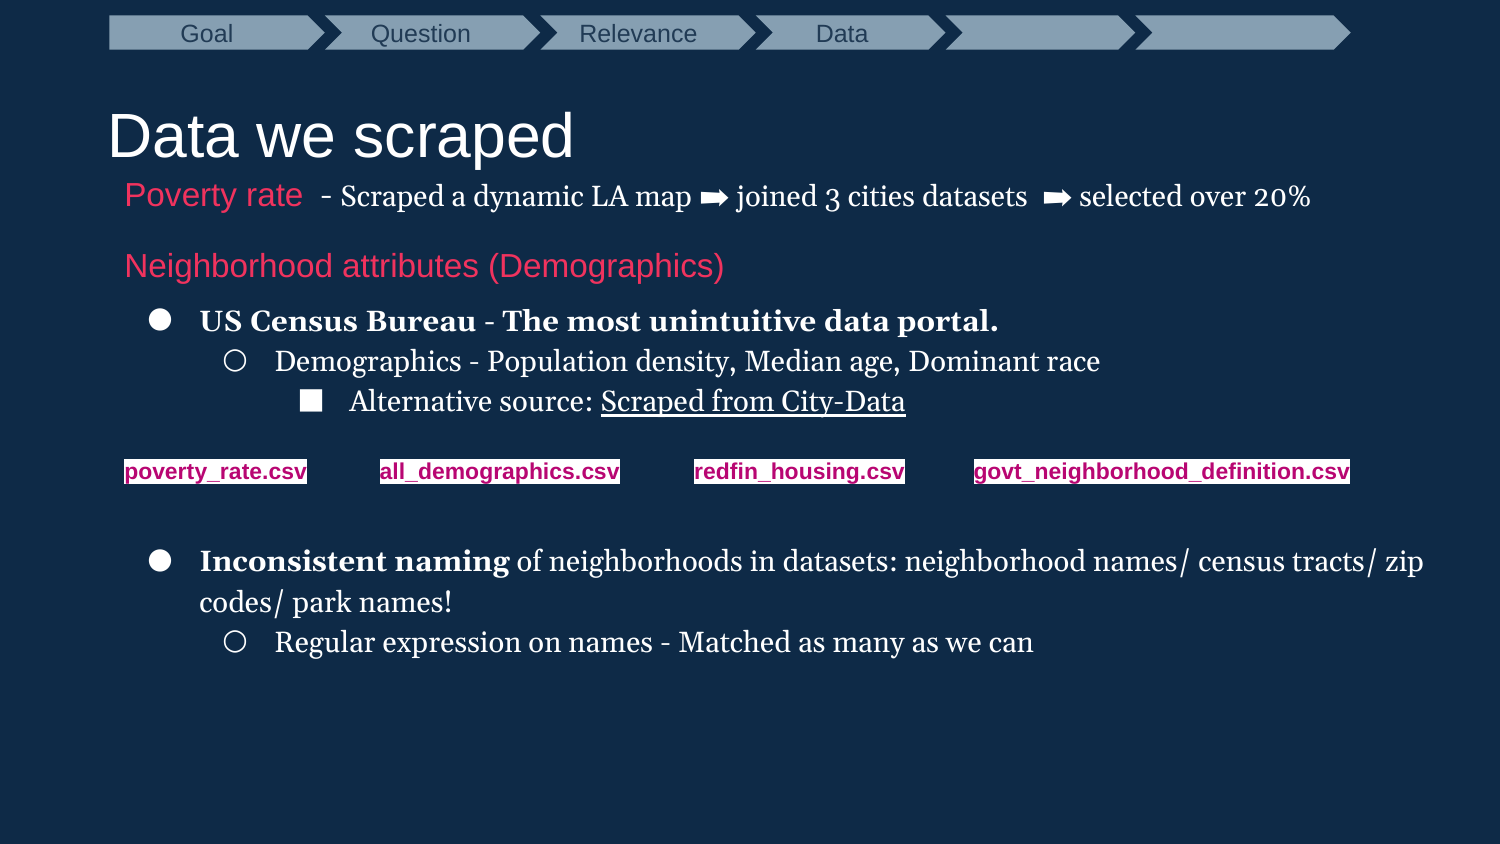

Goal
  Question
 Relevance
    Data

Data we scraped
Poverty rate  - Scraped a dynamic LA map ➡️ joined 3 cities datasets  ➡️ selected over 20%
Neighborhood attributes (Demographics)
US Census Bureau - The most unintuitive data portal.
Demographics - Population density, Median age, Dominant race
Alternative source: Scraped from City-Data

Inconsistent naming of neighborhoods in datasets: neighborhood names/ census tracts/ zip codes/ park names!
Regular expression on names - Matched as many as we can
poverty_rate.csv
all_demographics.csv
redfin_housing.csv
govt_neighborhood_definition.csv